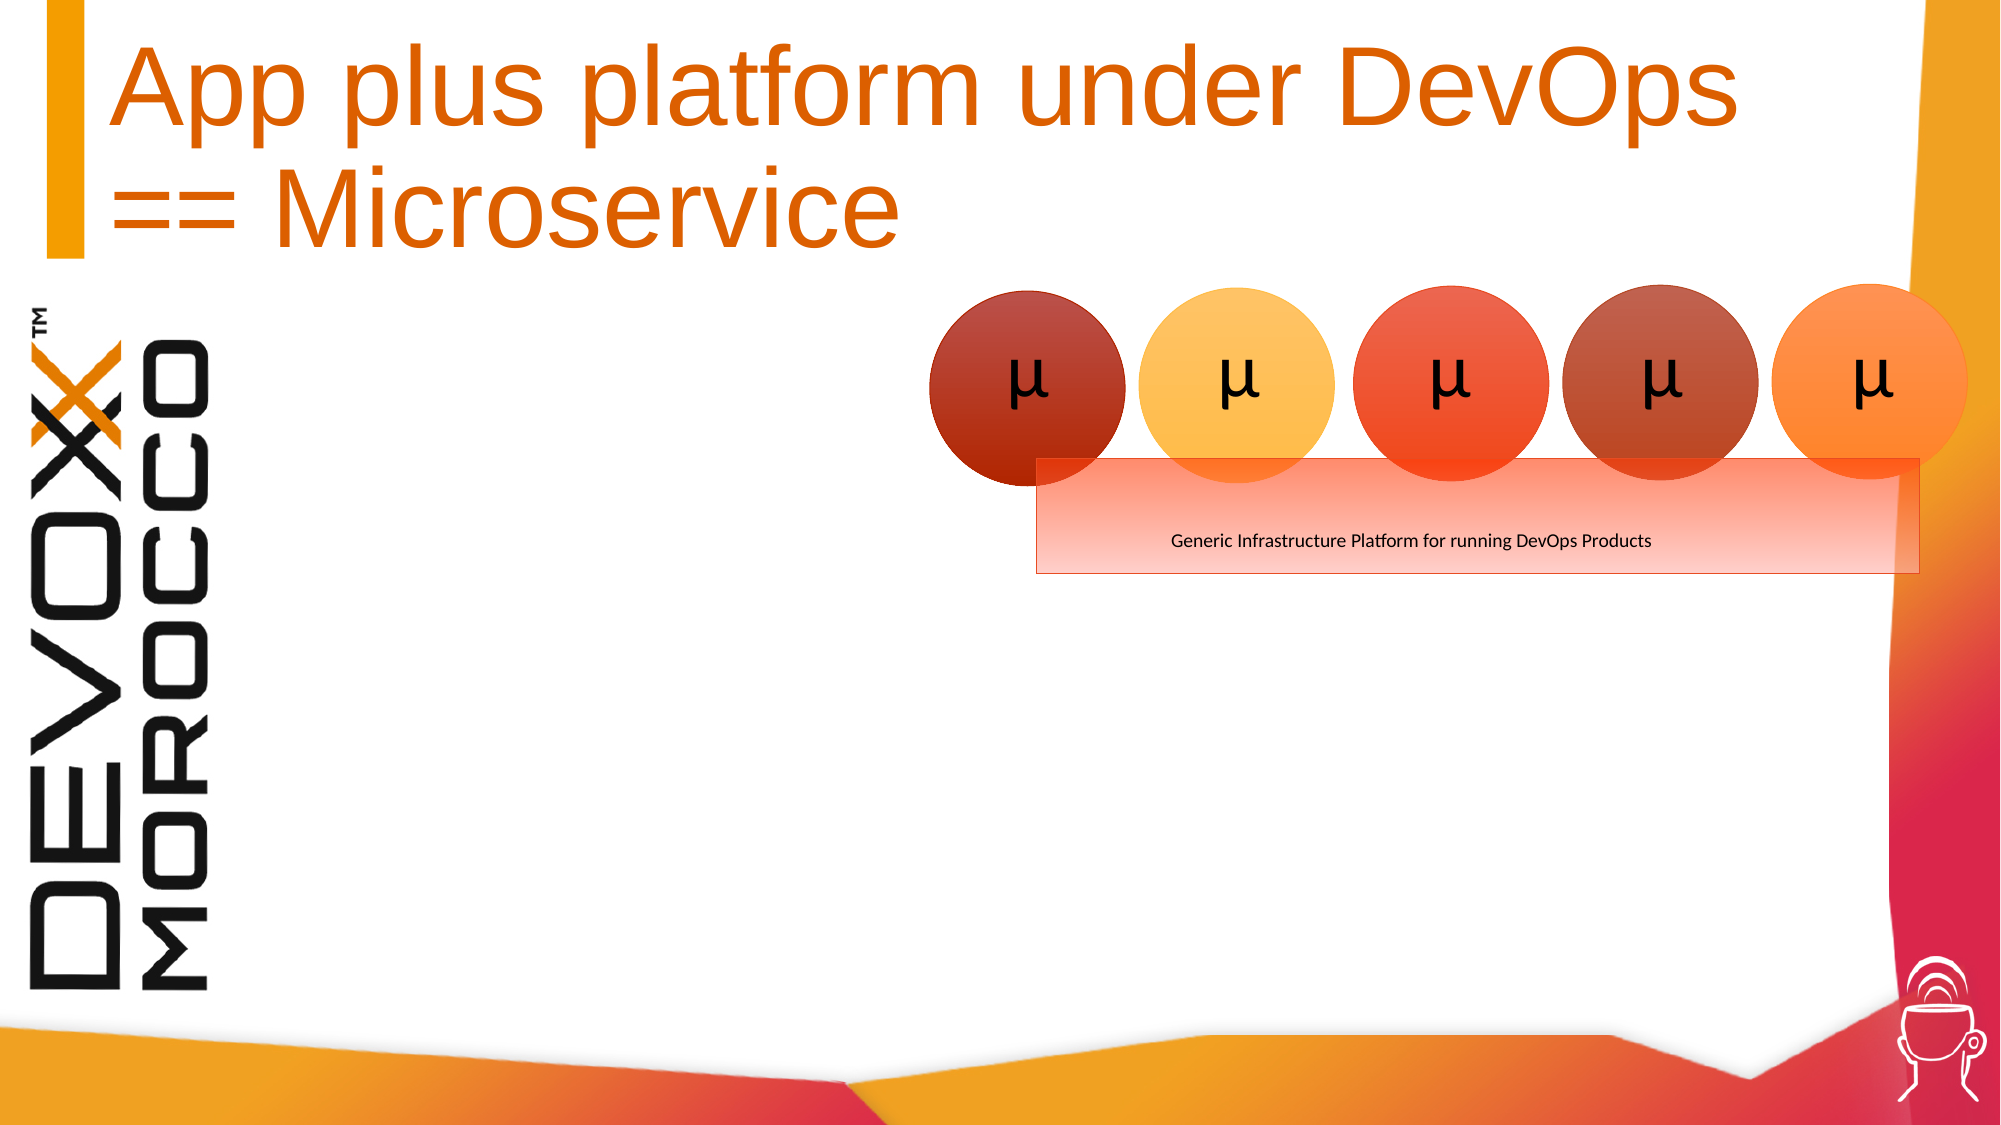

# App plus platform under DevOps == Microservice

Generic Infrastructure Platform for running DevOps Products
µ
µ
µ
µ
µ